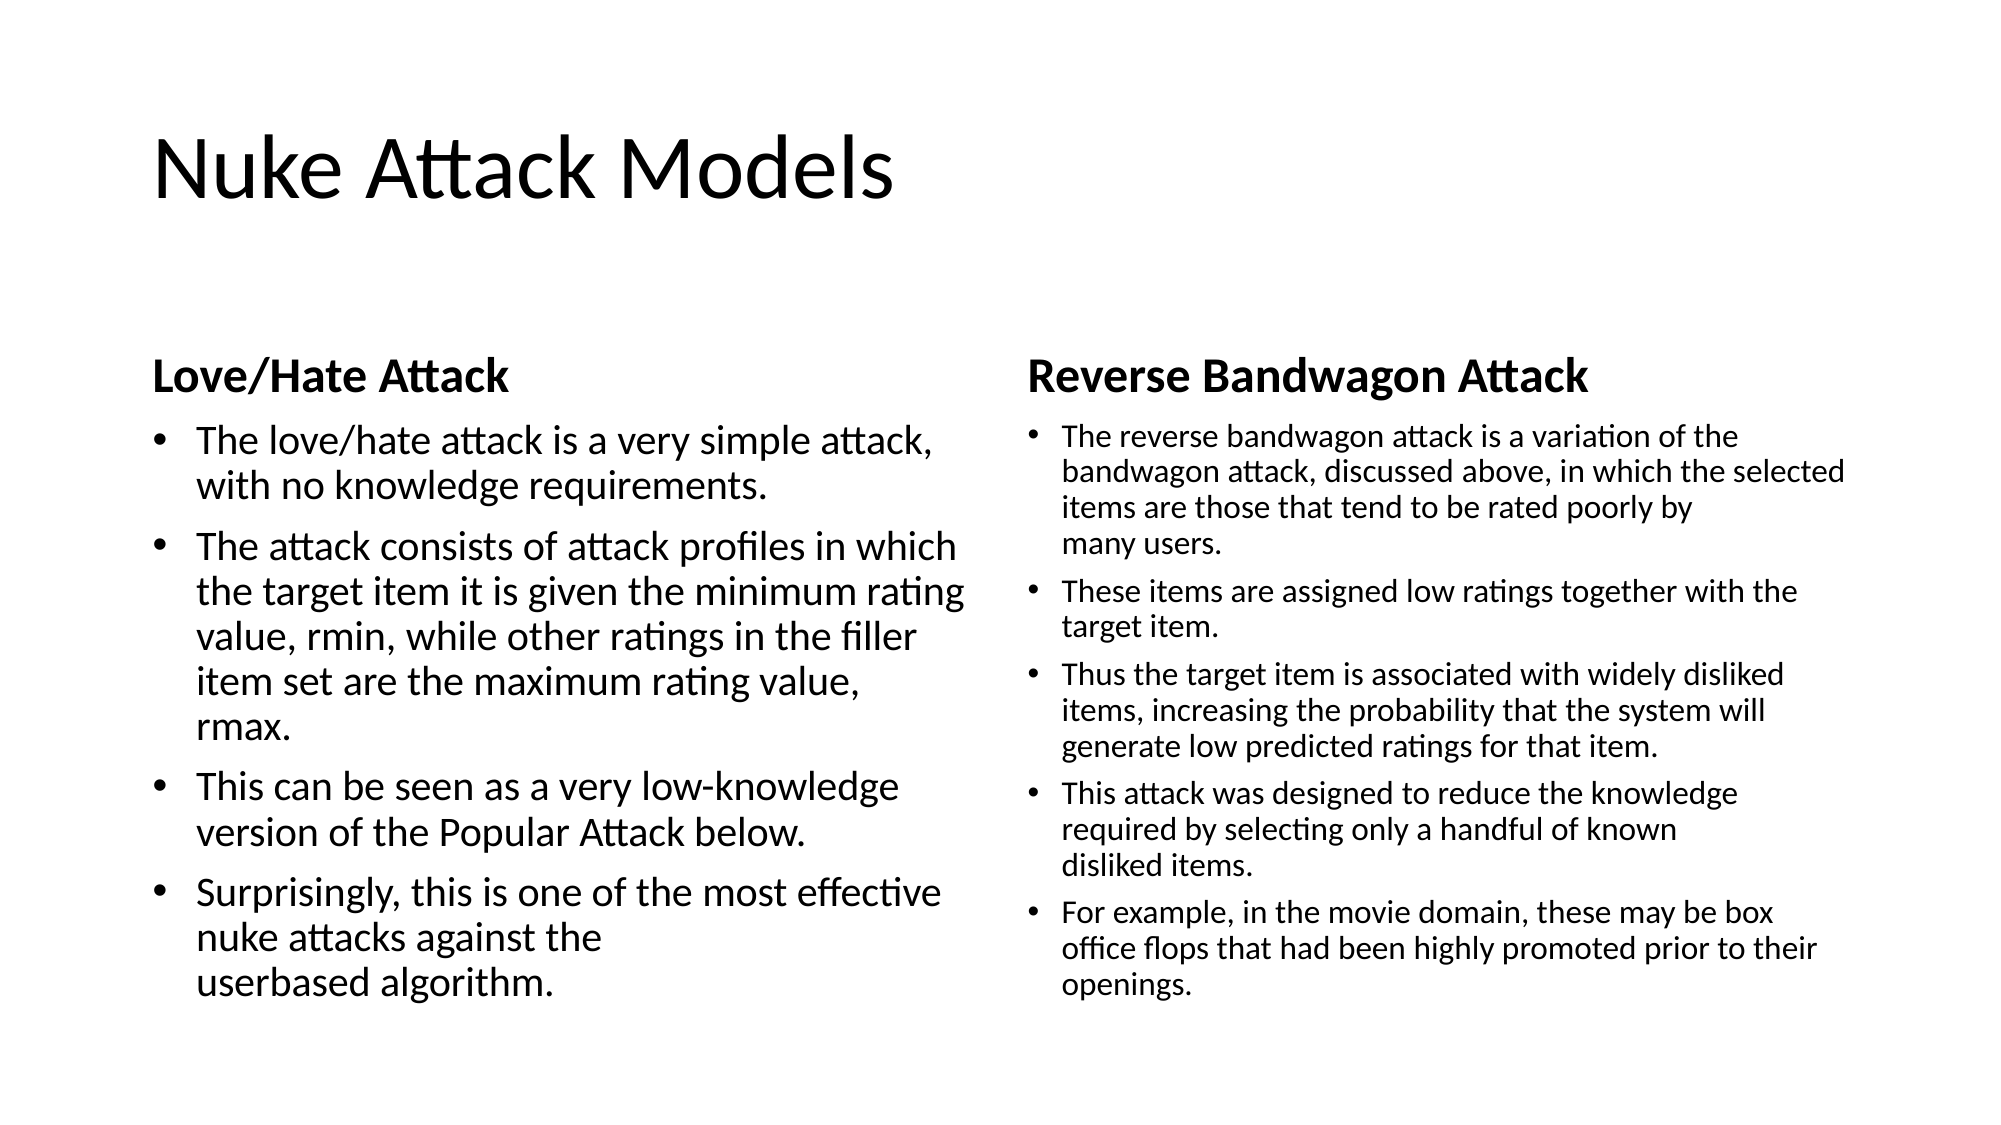

# Nuke Attack Models
Love/Hate Attack
Reverse Bandwagon Attack
The love/hate attack is a very simple attack, with no knowledge requirements.
The attack consists of attack profiles in which the target item it is given the minimum rating value, rmin, while other ratings in the filler item set are the maximum rating value, rmax.
This can be seen as a very low-knowledge version of the Popular Attack below.
Surprisingly, this is one of the most effective nuke attacks against the userbased algorithm.
The reverse bandwagon attack is a variation of the bandwagon attack, discussed above, in which the selected items are those that tend to be rated poorly by many users.
These items are assigned low ratings together with the target item.
Thus the target item is associated with widely disliked items, increasing the probability that the system will generate low predicted ratings for that item.
This attack was designed to reduce the knowledge required by selecting only a handful of known disliked items.
For example, in the movie domain, these may be box office flops that had been highly promoted prior to their openings.